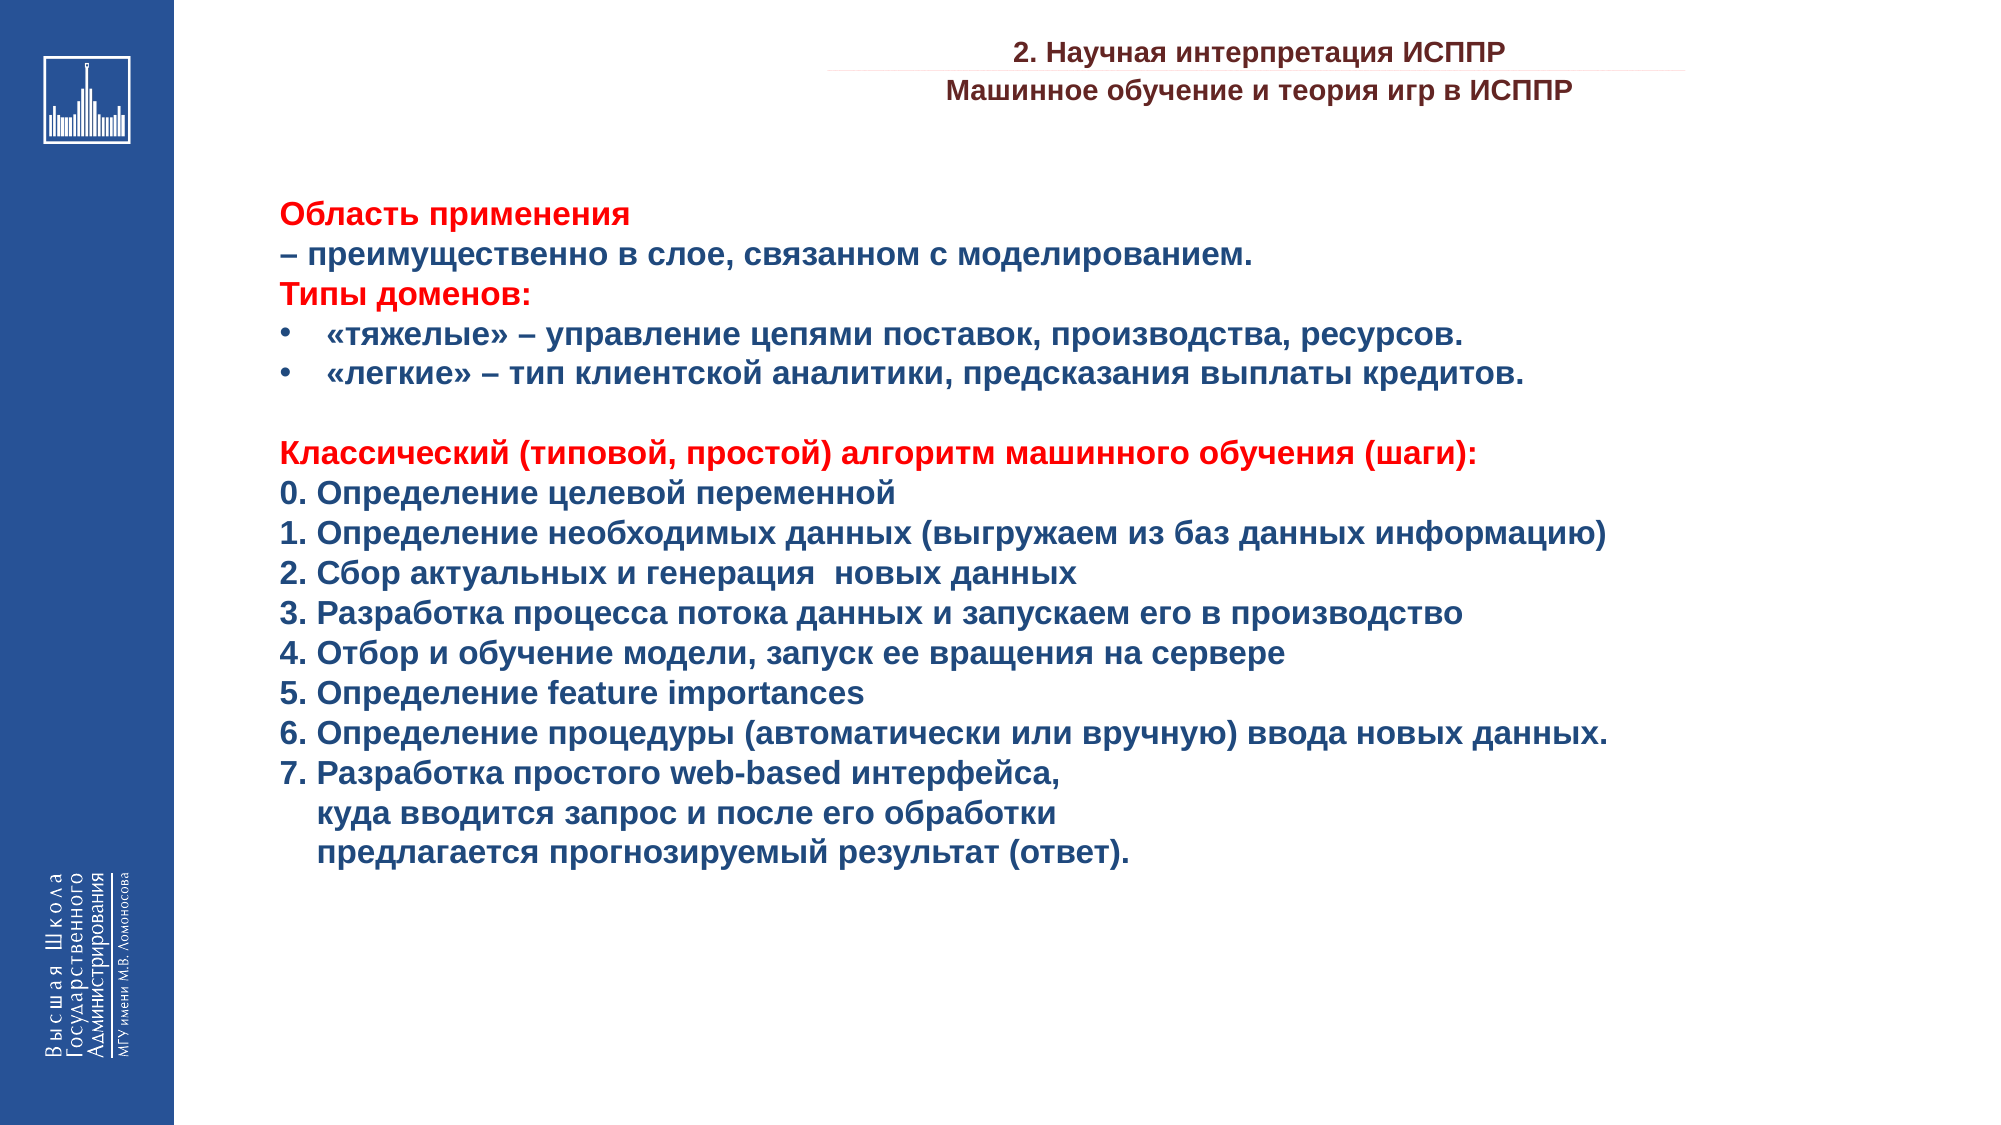

2. Научная интерпретация ИСППР
_________________________________________________________________________________________________________________________________________________________________________________________________________________________________________________________________________________________________________________________________________________________________________________________________________________________________________________________________________________________________________________________________________________________________________________________________________________________________________________________________________________________________________________________________________________________________________________________________________________________________________________________________________________________________
Машинное обучение и теория игр в ИСППР
Область применения
– преимущественно в слое, связанном с моделированием.
Типы доменов:
«тяжелые» – управление цепями поставок, производства, ресурсов.
«легкие» – тип клиентской аналитики, предсказания выплаты кредитов.

Классический (типовой, простой) алгоритм машинного обучения (шаги):
0. Определение целевой переменной
1. Определение необходимых данных (выгружаем из баз данных информацию)
2. Сбор актуальных и генерация  новых данных
3. Разработка процесса потока данных и запускаем его в производство
4. Отбор и обучение модели, запуск ее вращения на сервере
5. Определение feature importances
6. Определение процедуры (автоматически или вручную) ввода новых данных.
7. Разработка простого web-based интерфейса,
    куда вводится запрос и после его обработки
    предлагается прогнозируемый результат (ответ).